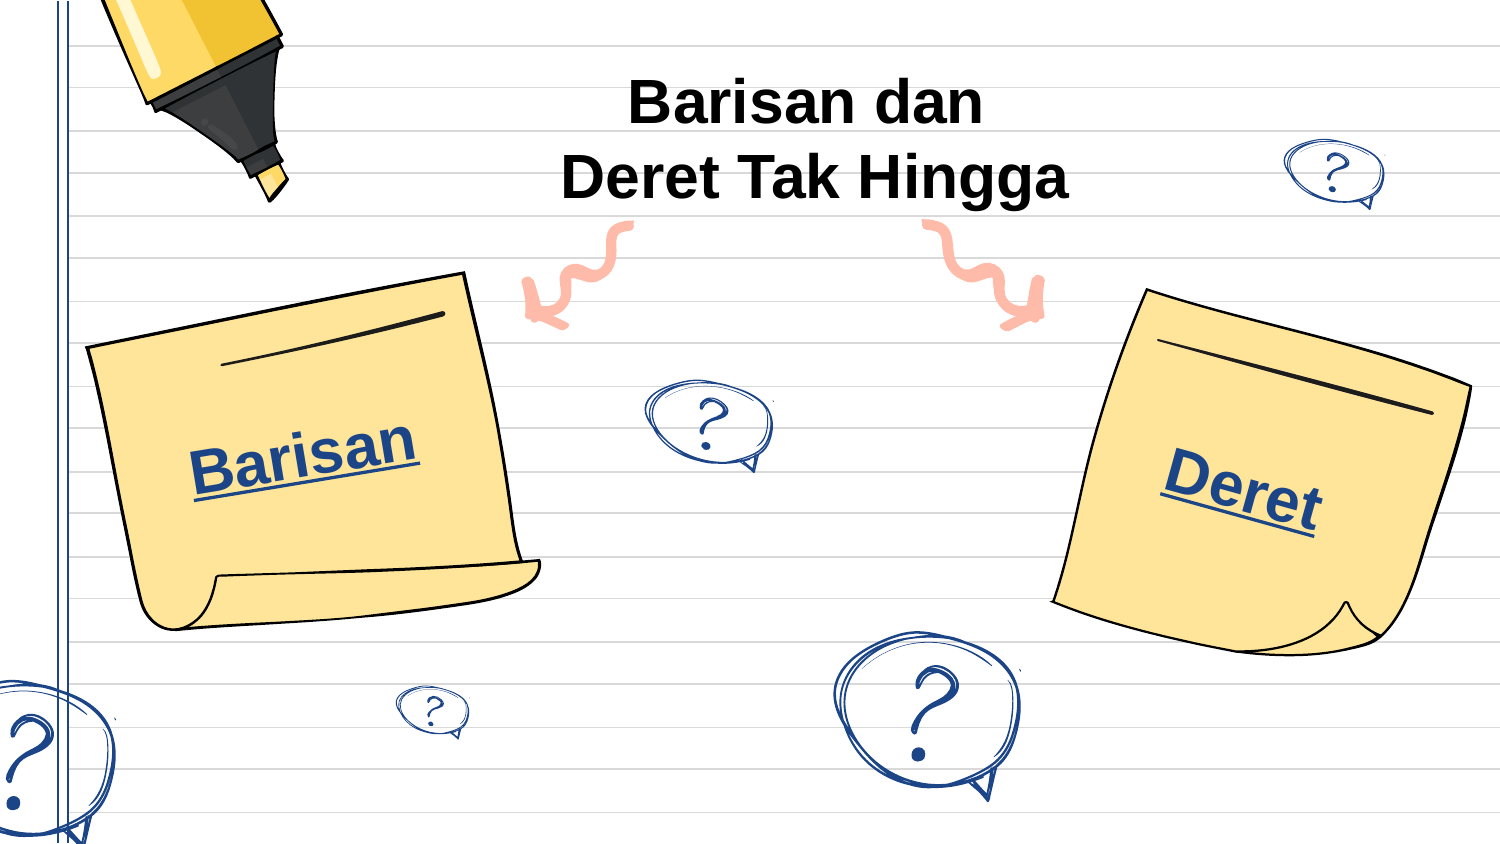

# Barisan dan
Deret Tak Hingga

Barisan
Deret
Barisan